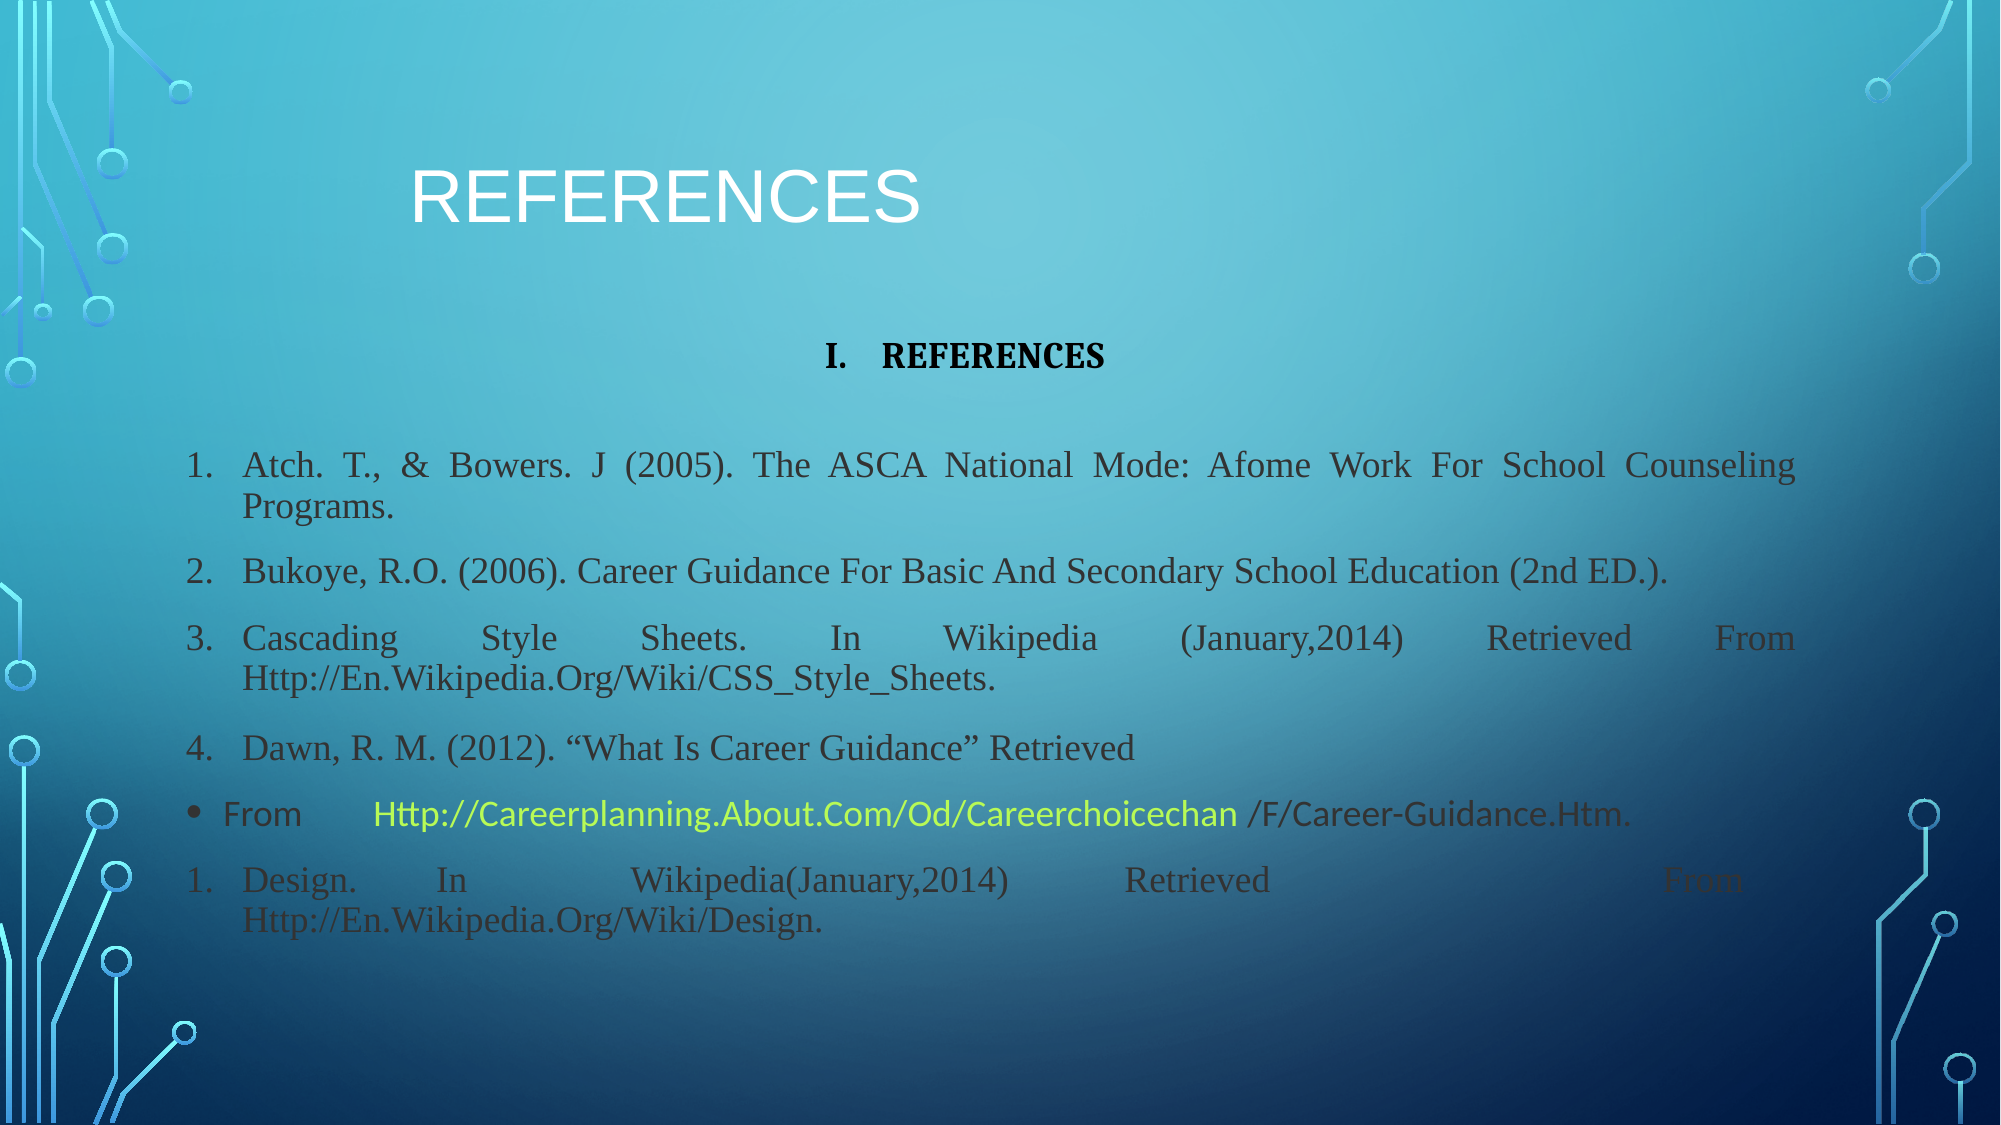

# references
REFERENCES
Atch. T., & Bowers. J (2005). The ASCA National Mode: Afome Work For School Counseling Programs.
Bukoye, R.O. (2006). Career Guidance For Basic And Secondary School Education (2nd ED.).
Cascading Style Sheets. In Wikipedia (January,2014) Retrieved From Http://En.Wikipedia.Org/Wiki/CSS_Style_Sheets.
Dawn, R. M. (2012). “What Is Career Guidance” Retrieved
From 	Http://Careerplanning.About.Com/Od/Careerchoicechan /F/Career-Guidance.Htm.
Design. 	In 	Wikipedia(January,2014) 	Retrieved 	 	From  Http://En.Wikipedia.Org/Wiki/Design.